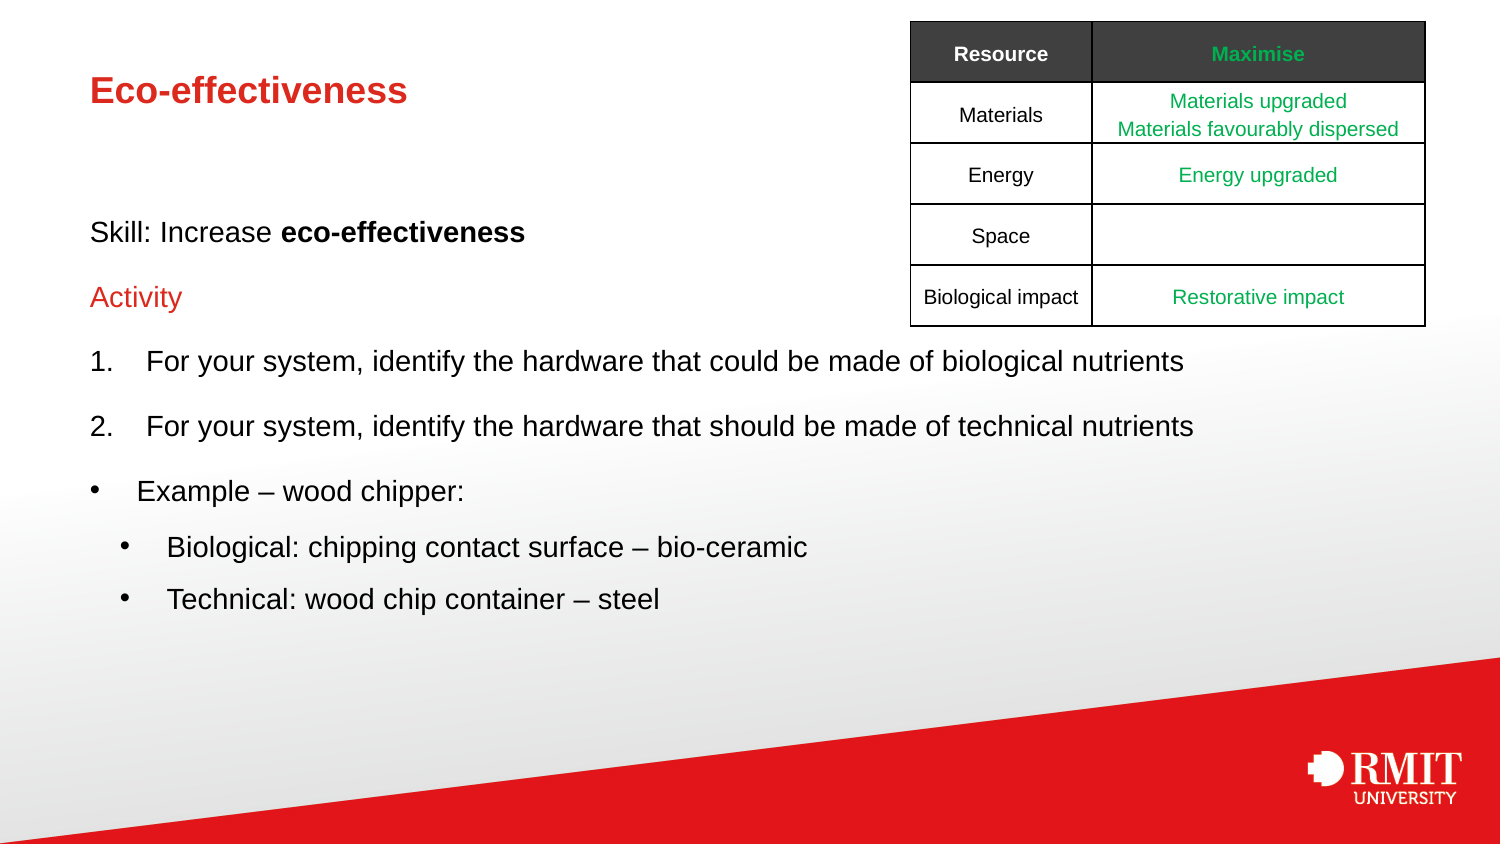

| Resource | Maximise |
| --- | --- |
| Materials | Materials upgraded Materials favourably dispersed |
| Energy | Energy upgraded |
| Space |  |
| Biological impact | Restorative impact |
# Eco-effectiveness
Skill: Increase eco-effectiveness
Activity
For your system, identify the hardware that could be made of biological nutrients
For your system, identify the hardware that should be made of technical nutrients
Example – wood chipper:
Biological: chipping contact surface – bio-ceramic
Technical: wood chip container – steel